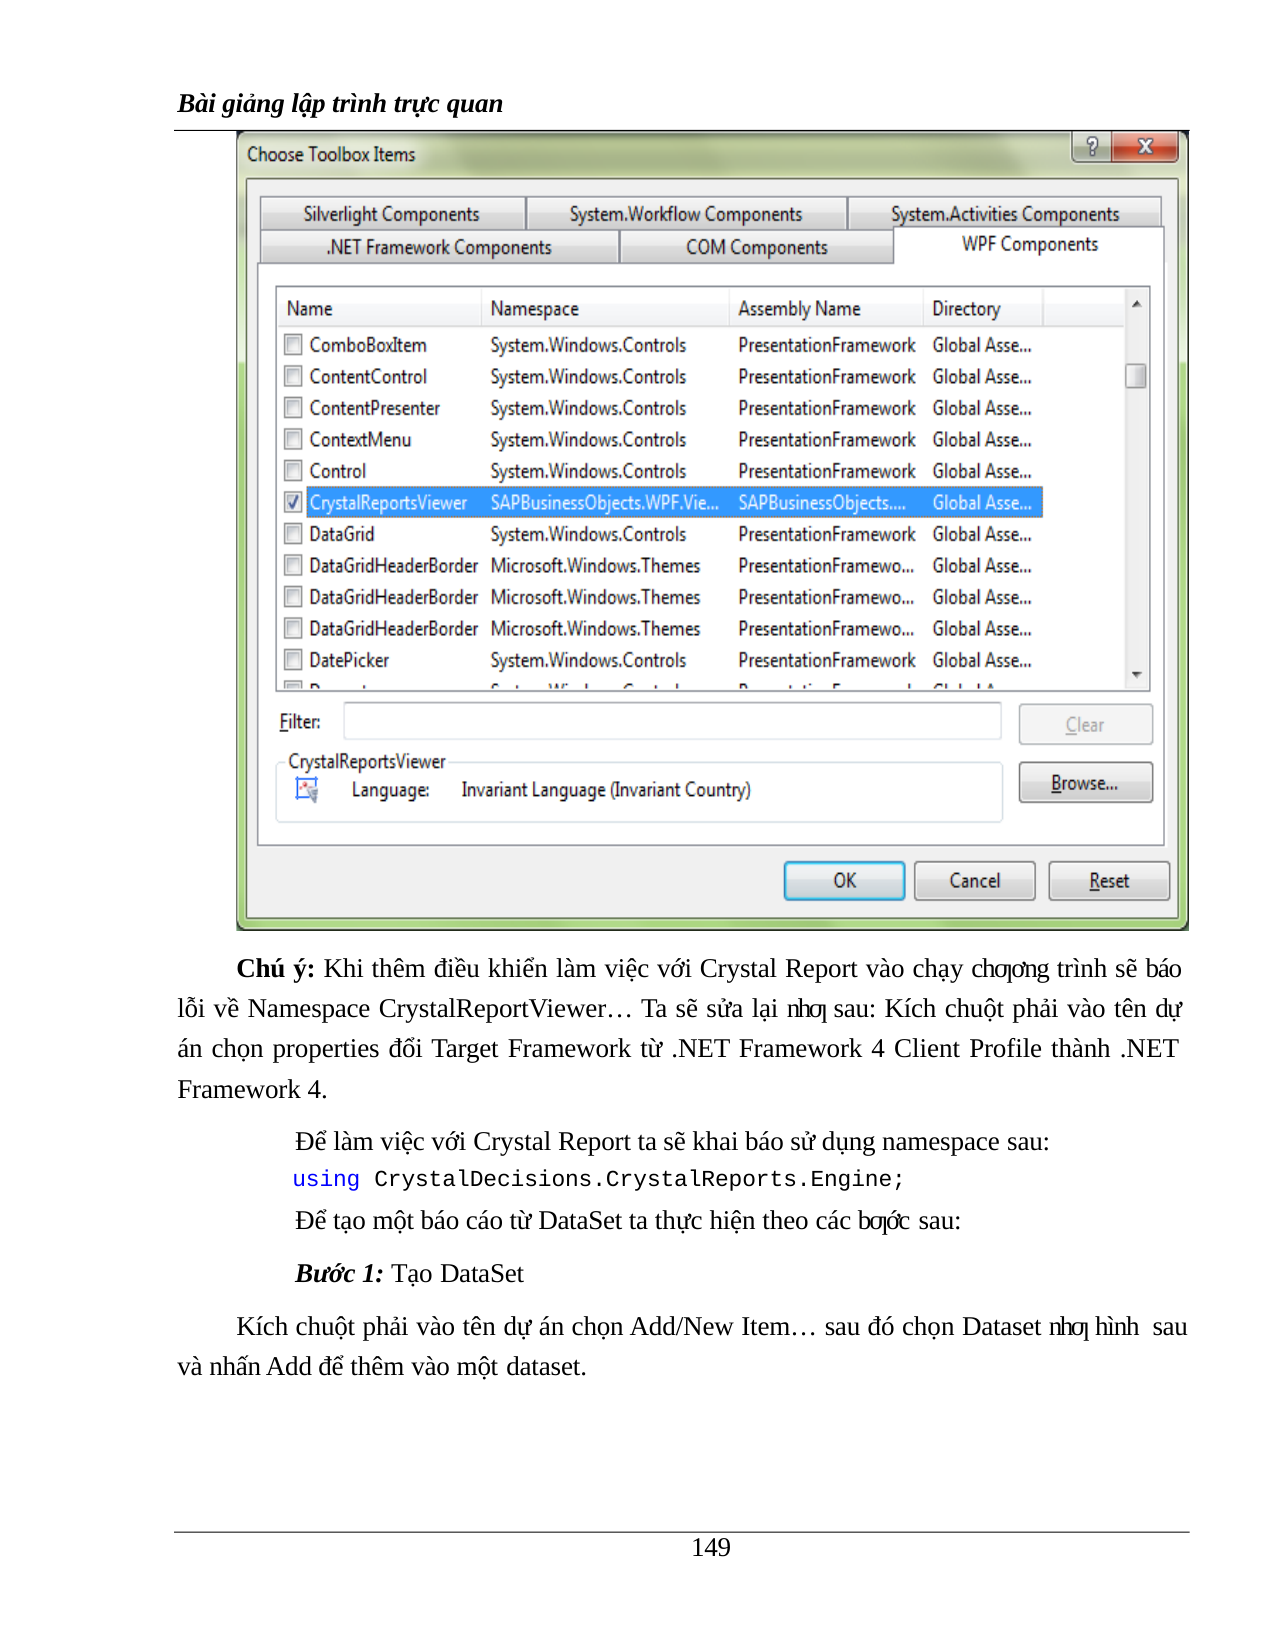

Bài giảng lập trình trực quan

Chú ý: Khi thêm điều khiển làm việc với Crystal Report vào chạy chƣơng trình sẽ báo  lỗi về Namespace CrystalReportViewer… Ta sẽ sửa lại nhƣ sau: Kích chuột phải vào tên dự  án chọn properties đổi Target Framework từ .NET Framework 4 Client Profile thành .NET  Framework 4.
Để làm việc với Crystal Report ta sẽ khai báo sử dụng namespace sau:
using CrystalDecisions.CrystalReports.Engine;
Để tạo một báo cáo từ DataSet ta thực hiện theo các bƣớc sau:
Bước 1: Tạo DataSet
Kích chuột phải vào tên dự án chọn Add/New Item… sau đó chọn Dataset nhƣ hình  sau và nhấn Add để thêm vào một dataset.
149